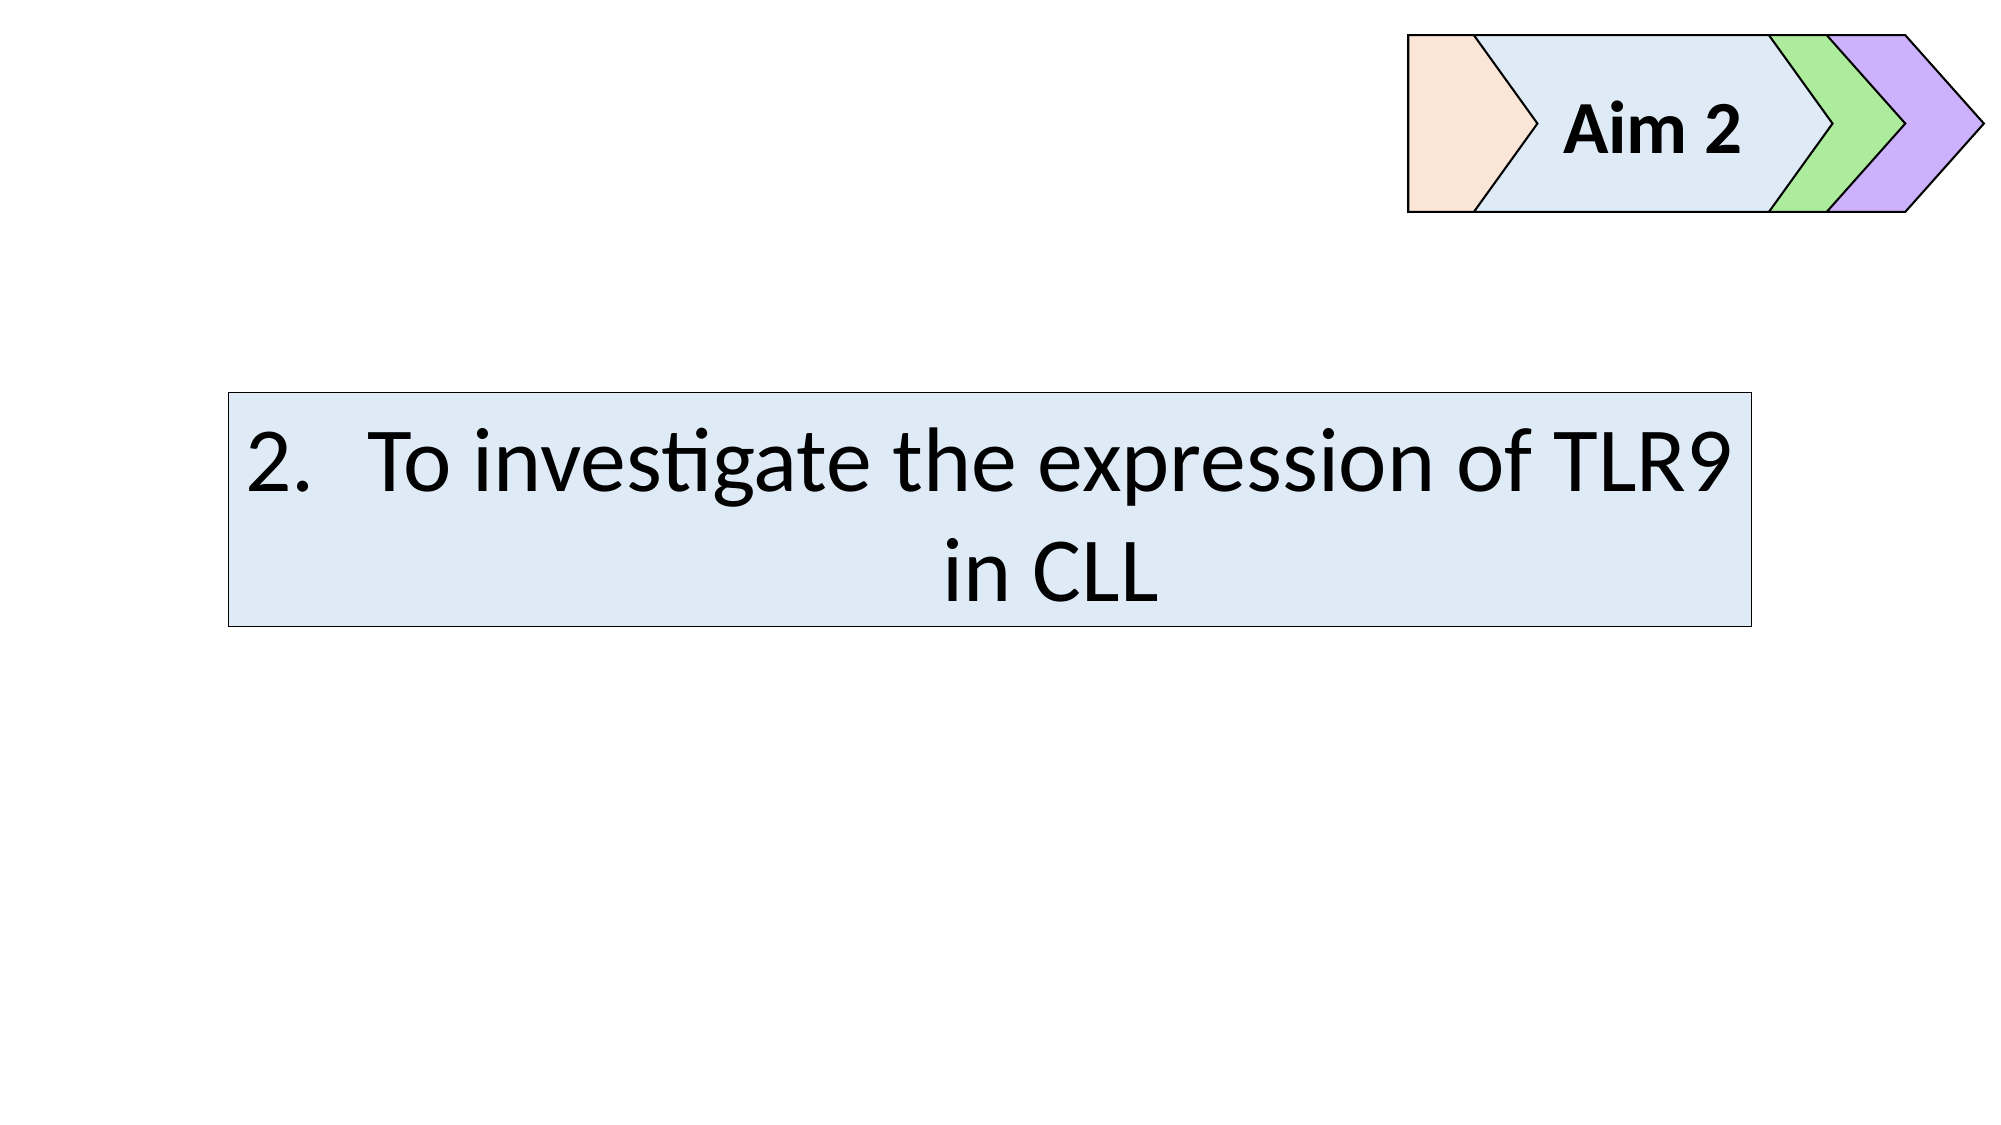

Aim 2

Aim 1

To investigate the expression of TLR9 in CLL